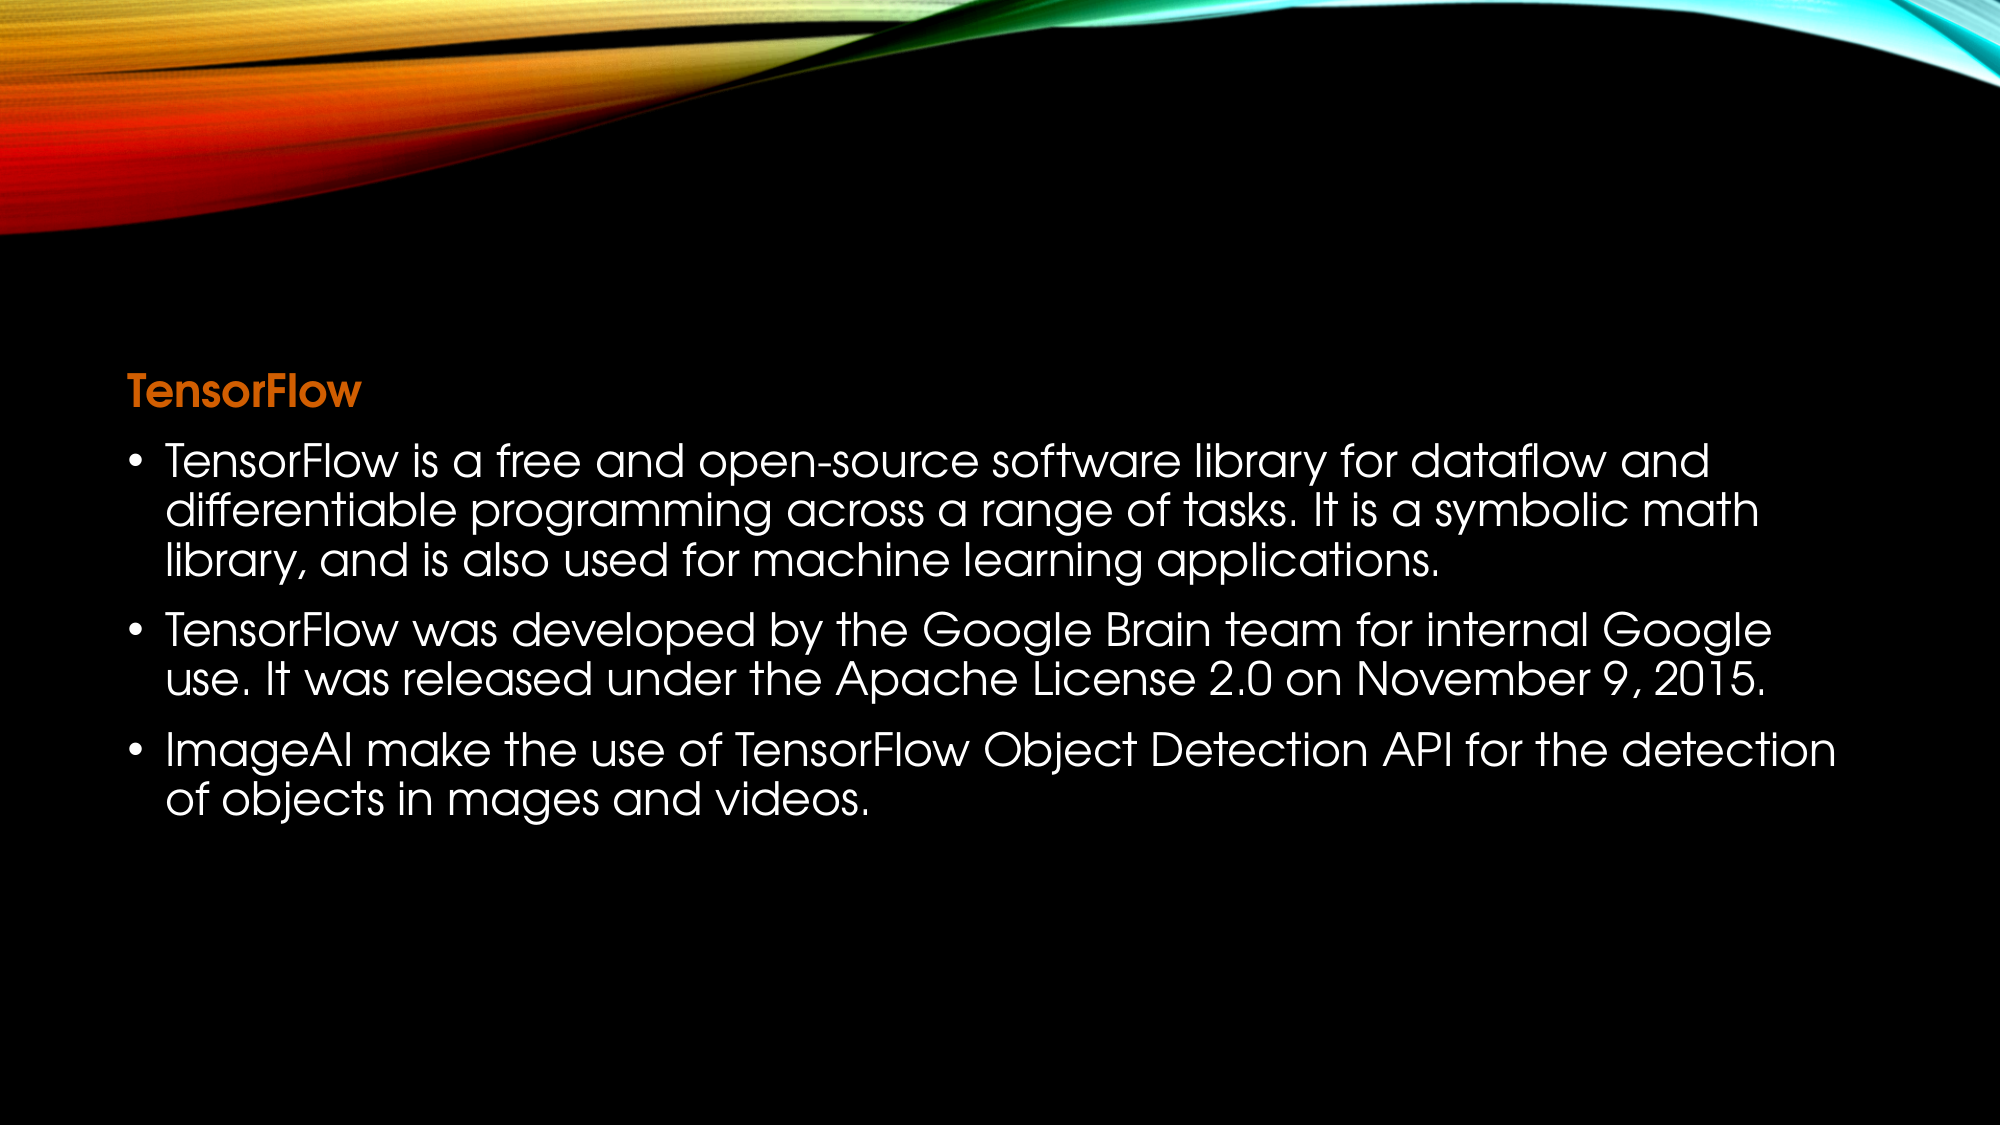

#
TensorFlow
TensorFlow is a free and open-source software library for dataflow and differentiable programming across a range of tasks. It is a symbolic math library, and is also used for machine learning applications.
TensorFlow was developed by the Google Brain team for internal Google use. It was released under the Apache License 2.0 on November 9, 2015.
ImageAI make the use of TensorFlow Object Detection API for the detection of objects in mages and videos.